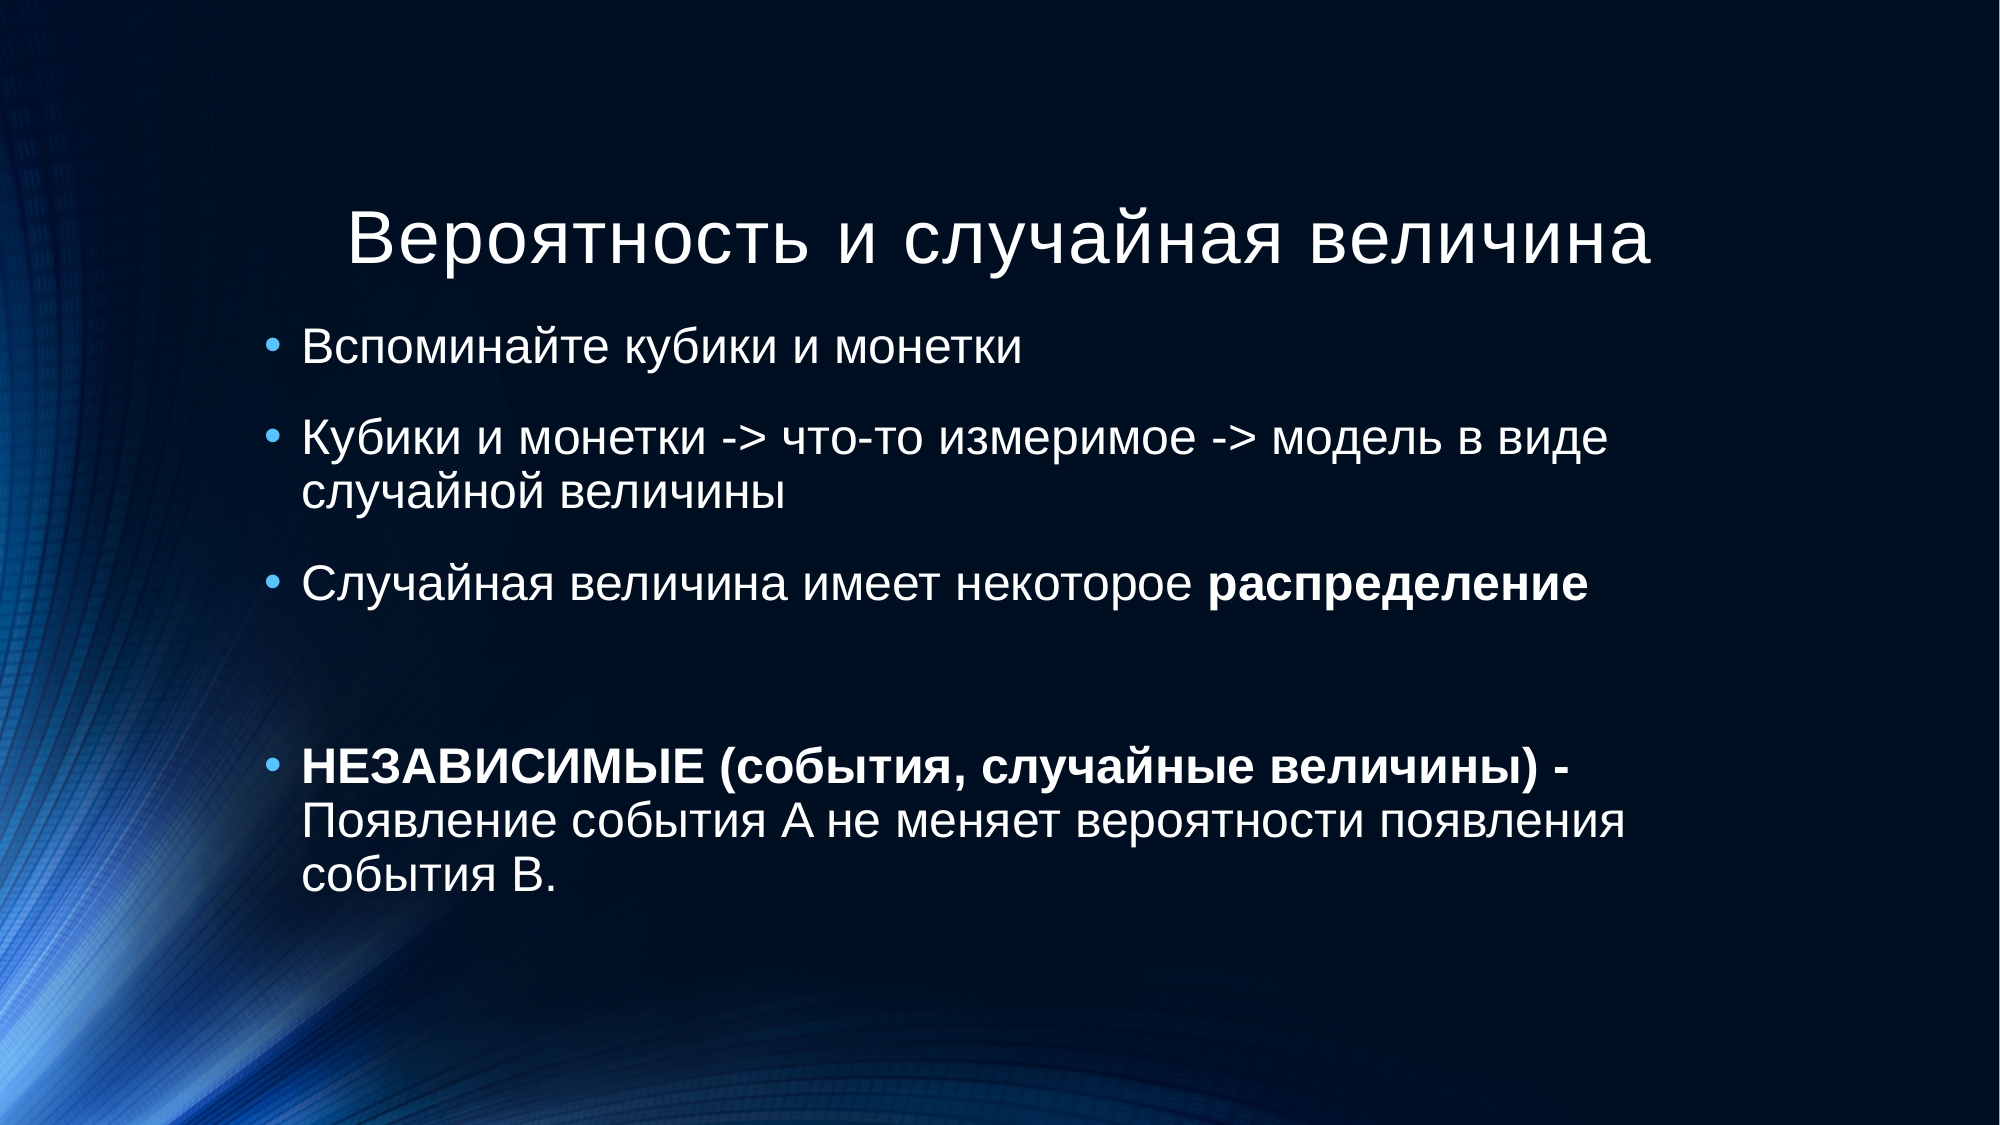

# Вероятность и случайная величина
Вспоминайте кубики и монетки
Кубики и монетки -> что-то измеримое -> модель в виде случайной величины
Случайная величина имеет некоторое распределение

НЕЗАВИСИМЫЕ (события, случайные величины) -  Появление события A не меняет вероятности появления события B.